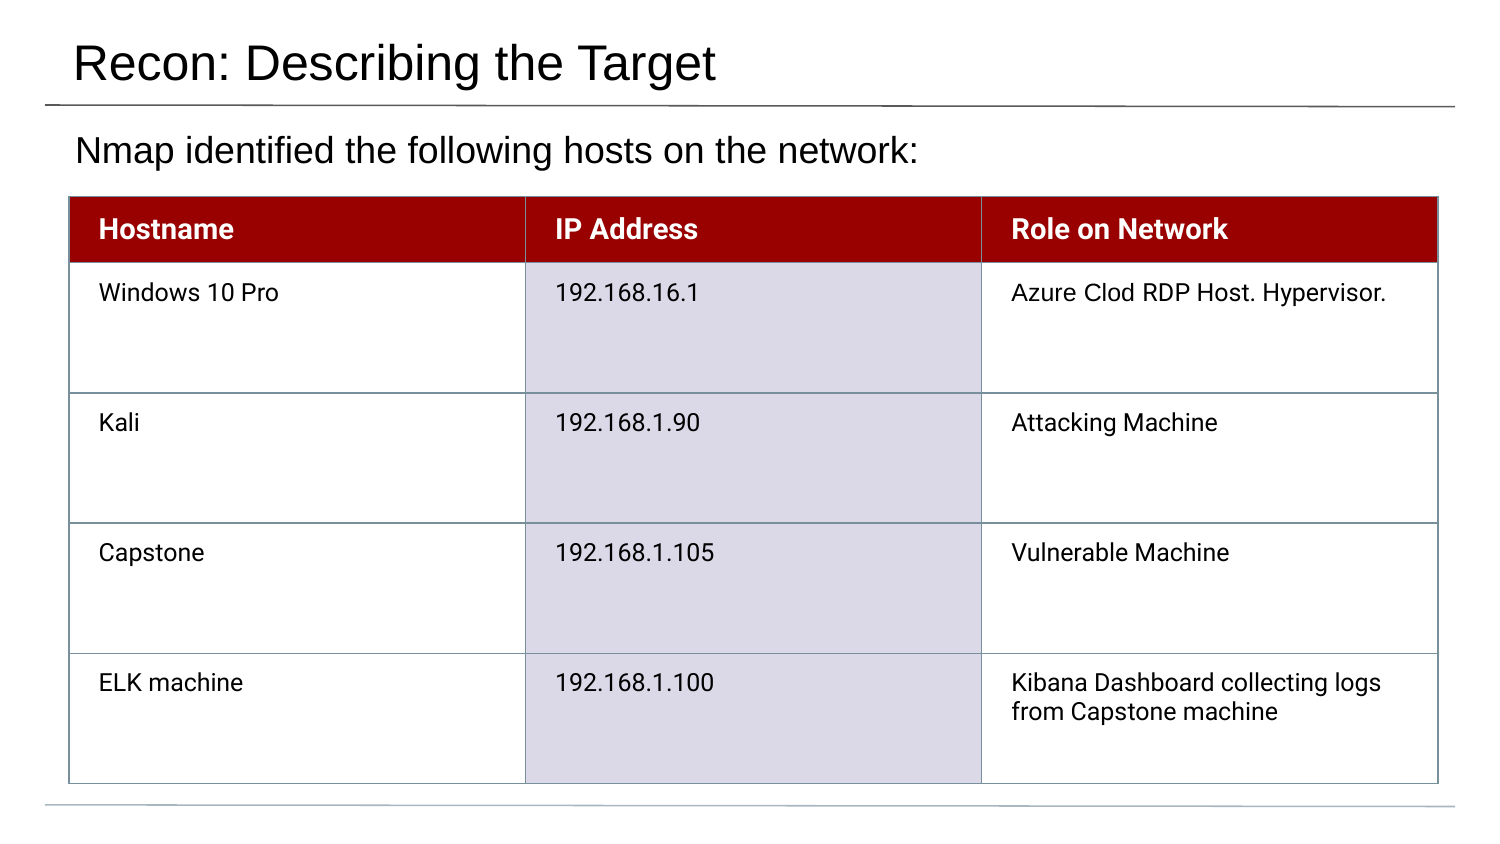

# Recon: Describing the Target
Nmap identified the following hosts on the network:
| Hostname | IP Address | Role on Network |
| --- | --- | --- |
| Windows 10 Pro | 192.168.16.1 | Azure Clod RDP Host. Hypervisor. |
| Kali | 192.168.1.90 | Attacking Machine |
| Capstone | 192.168.1.105 | Vulnerable Machine |
| ELK machine | 192.168.1.100 | Kibana Dashboard collecting logs from Capstone machine |